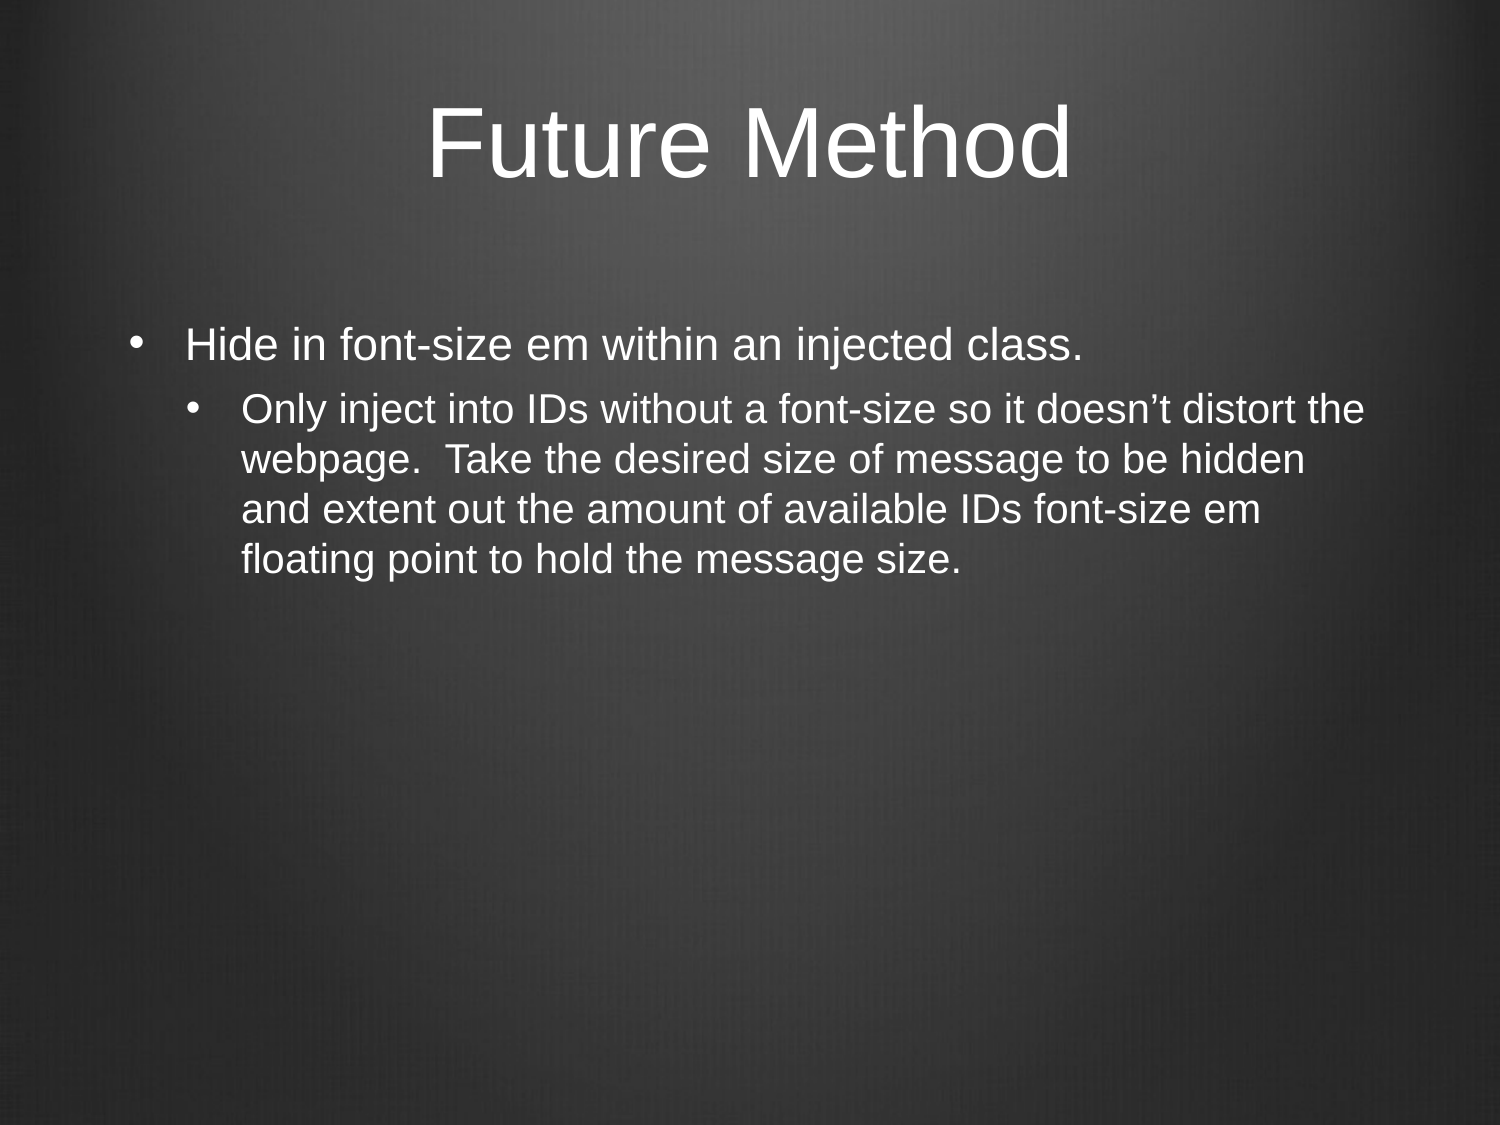

# Future Method
Hide in font-size em within an injected class.
Only inject into IDs without a font-size so it doesn’t distort the webpage.  Take the desired size of message to be hidden and extent out the amount of available IDs font-size em floating point to hold the message size.